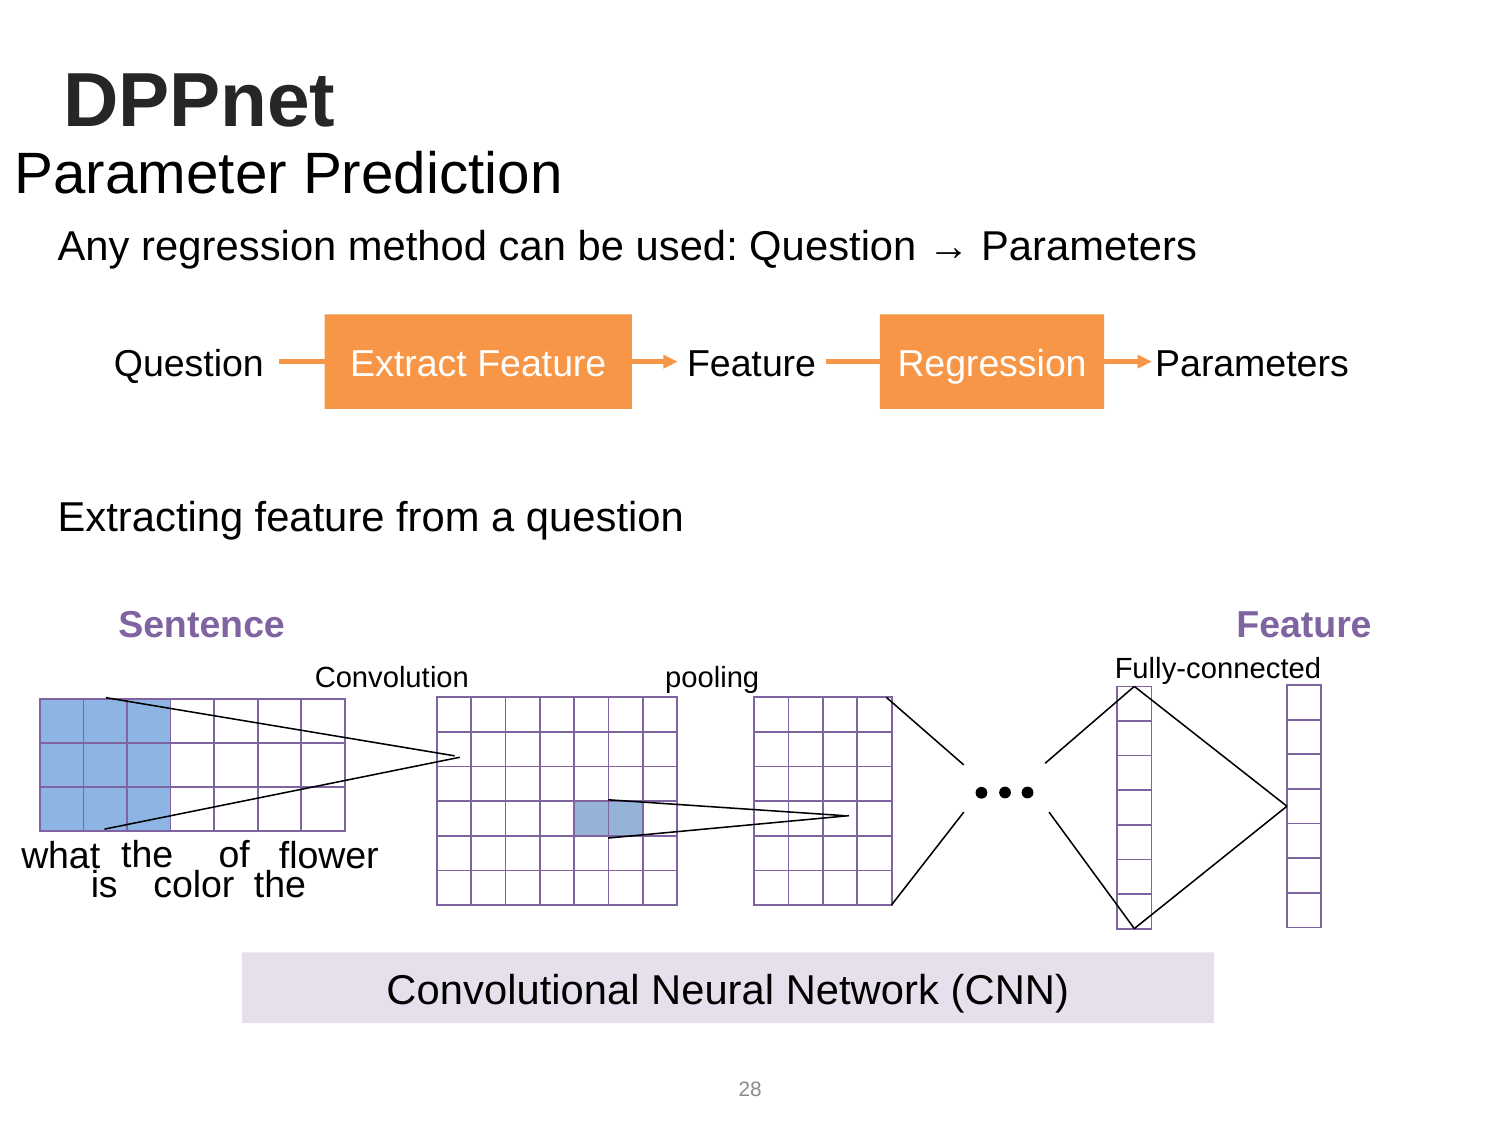

# DPPnet
Parameter Prediction
Any regression method can be used: Question → Parameters
Question
Extract Feature
Feature
Regression
Parameters
Extracting feature from a question
Sentence
Feature
Fully-connected
Convolution
pooling
|  |
| --- |
|  |
|  |
|  |
|  |
|  |
|  |
|  |
| --- |
|  |
|  |
|  |
|  |
|  |
|  |
|  |  |  |  |  |  |  |
| --- | --- | --- | --- | --- | --- | --- |
|  |  |  |  |  |  |  |
|  |  |  |  |  |  |  |
|  |  |  |  |  |  |  |
|  |  |  |  |  |  |  |
|  |  |  |  |  |  |  |
|  |  |  |  |
| --- | --- | --- | --- |
|  |  |  |  |
|  |  |  |  |
|  |  |  |  |
|  |  |  |  |
|  |  |  |  |
|  |  |  |  |  |  |  |
| --- | --- | --- | --- | --- | --- | --- |
|  |  |  |  |  |  |  |
|  |  |  |  |  |  |  |

the
of
what
flower
is
color
the
Convolutional Neural Network (CNN)
28